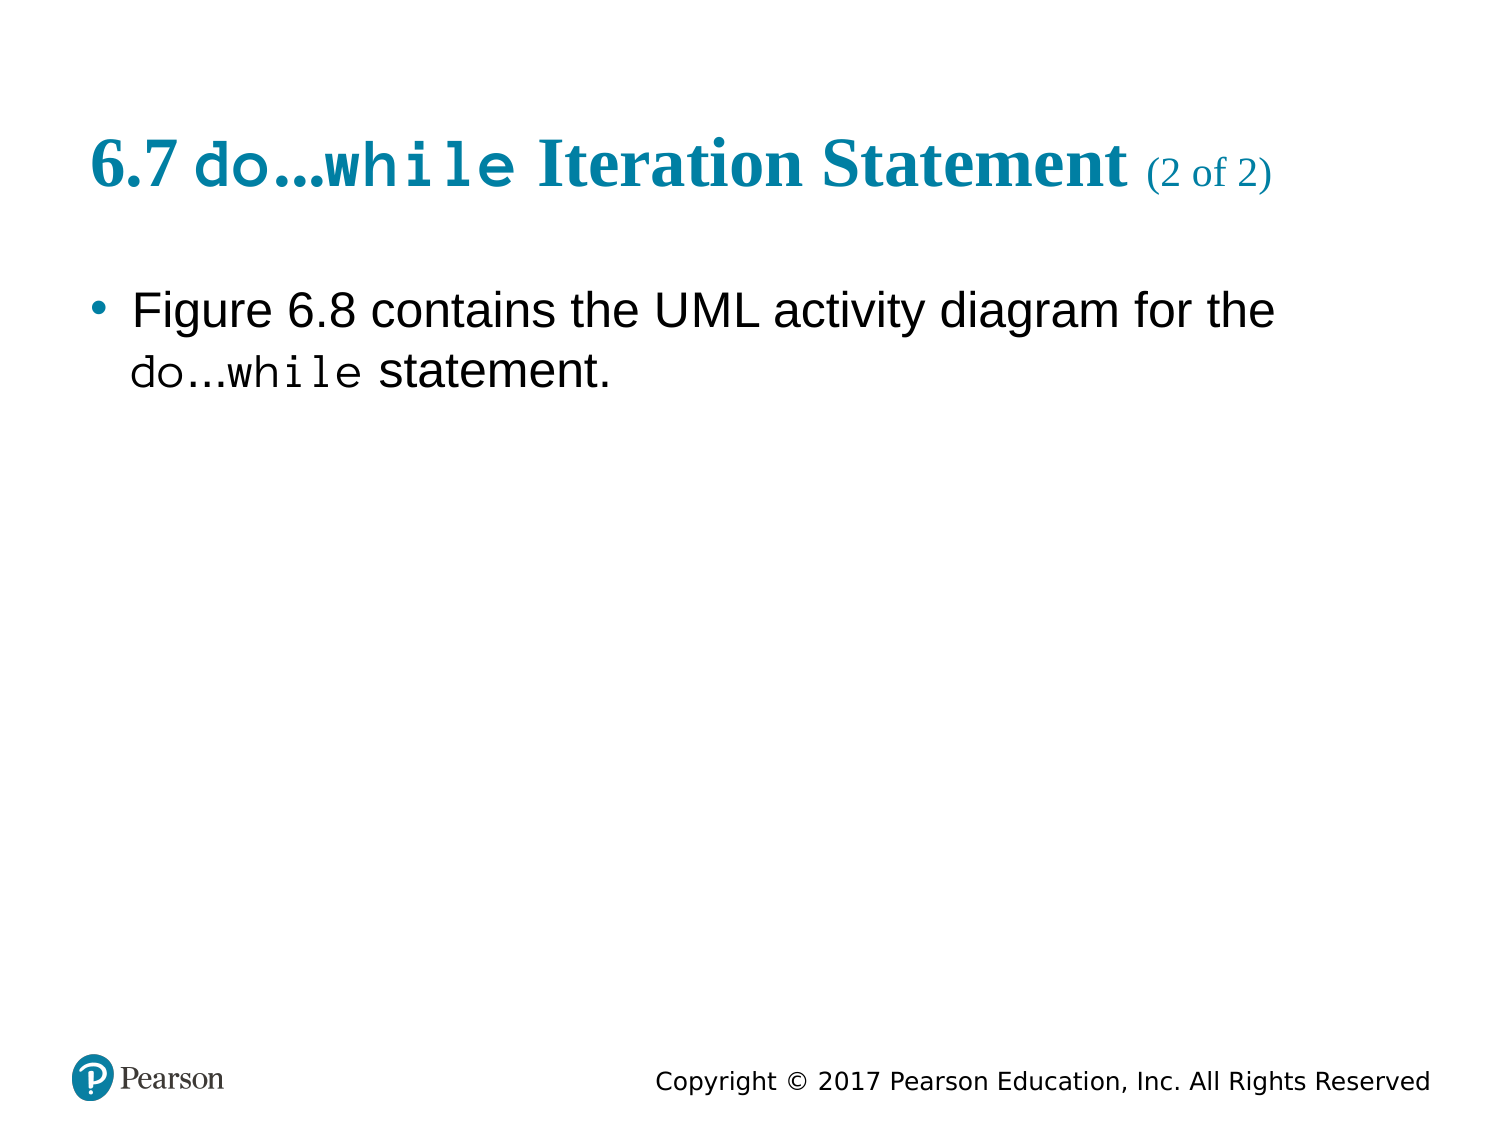

# 6.7 do...while Iteration Statement (2 of 2)
Figure 6.8 contains the U M L activity diagram for the do...while statement.